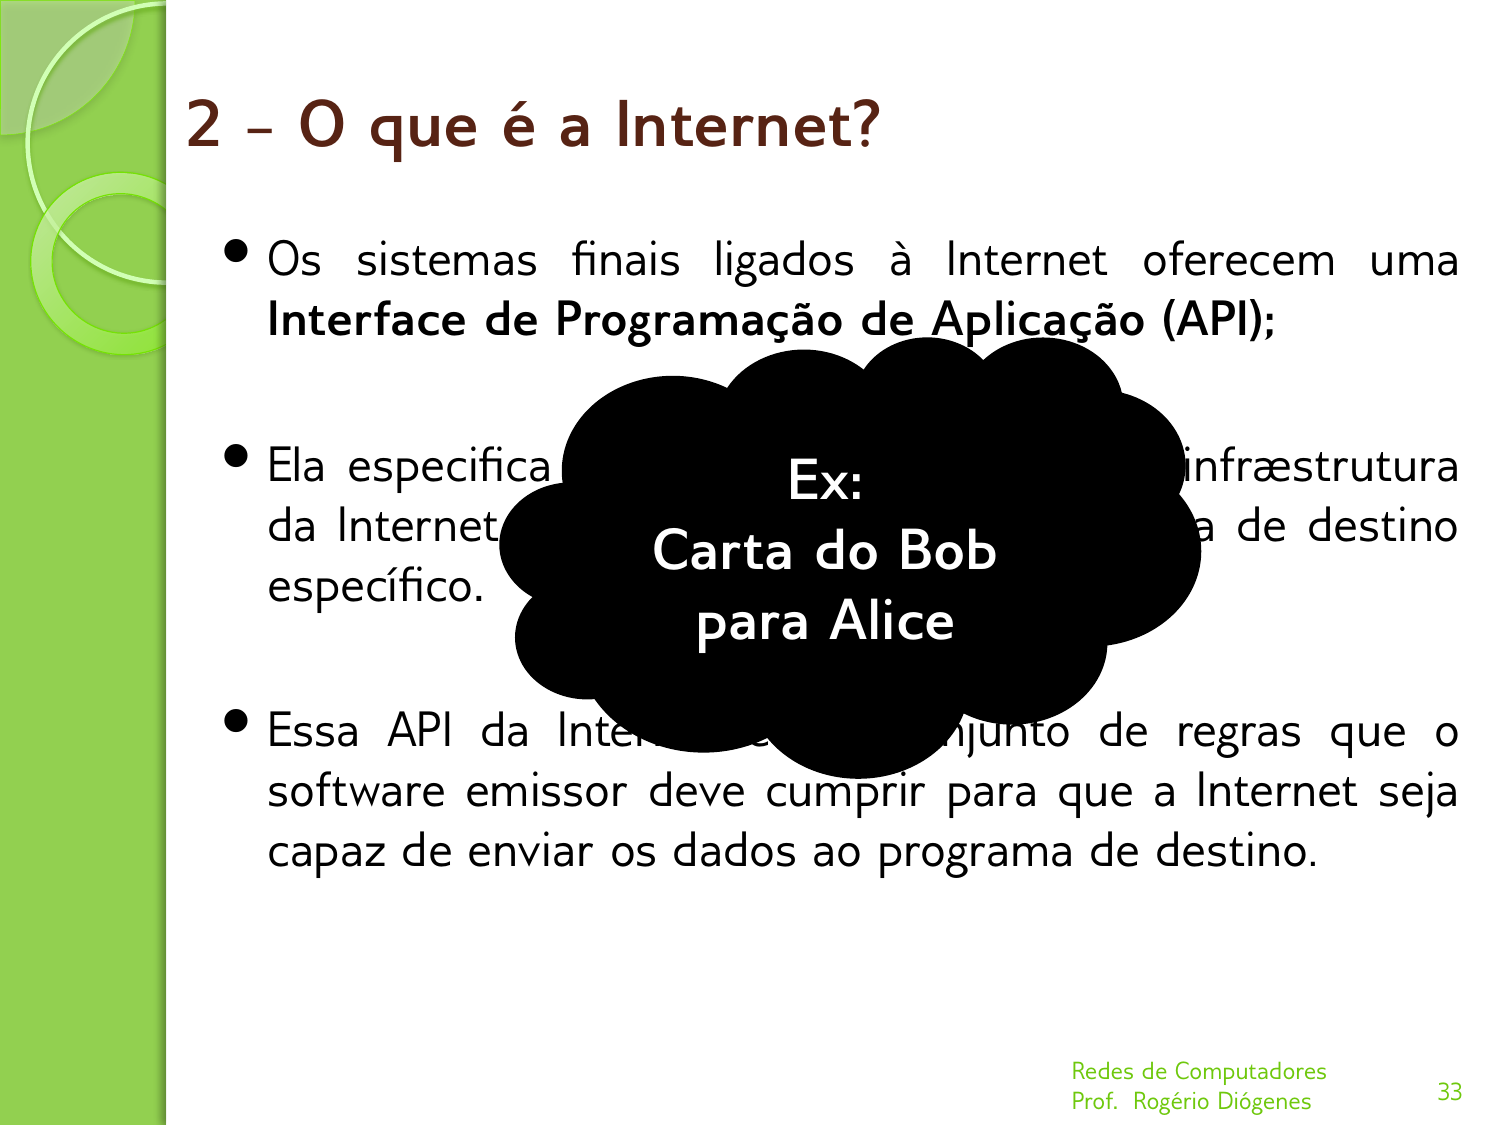

# 2 – O que é a Internet?
Os sistemas finais ligados à Internet oferecem uma Interface de Programação de Aplicação (API);

Ela especifica como o programa solicita à infraestrutura da Internet que envie dados a um programa de destino específico.

Essa API da Internet é um conjunto de regras que o software emissor deve cumprir para que a Internet seja capaz de enviar os dados ao programa de destino.

Ex:
Carta do Bob para Alice
33
Redes de Computadores
Prof.  Rogério Diógenes